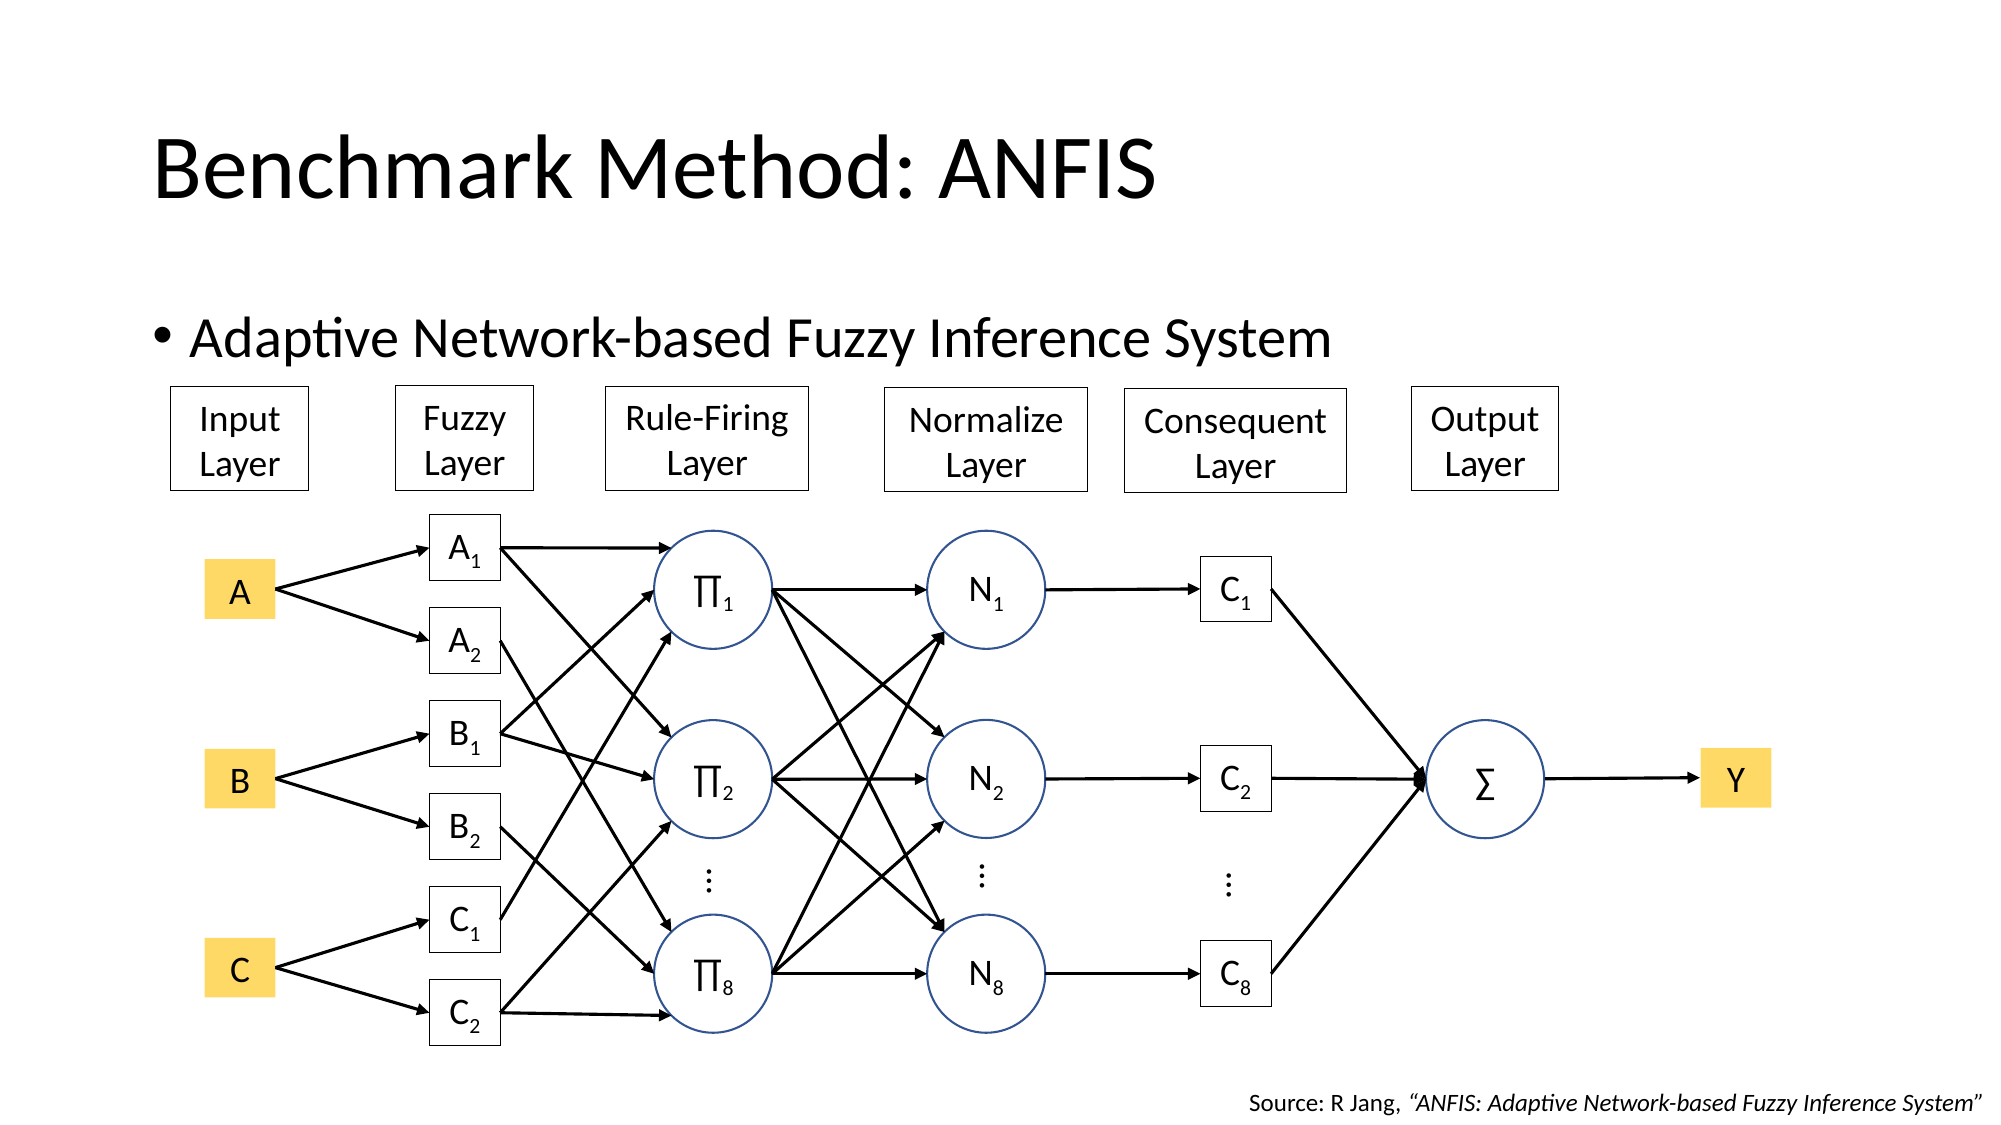

# Benchmark Method: ANFIS
Adaptive Network-based Fuzzy Inference System

Fuzzy
Layer
Rule-Firing
Layer
Input
Layer
Output
Layer
Normalize
Layer
Consequent
Layer
A1
∏1
N1
C1
A
A2
B1
N2
∏2
∑
C2
B
Y
B2
…
…
…
C1
∏8
N8
C
C8
C2
Source: R Jang, “ANFIS: Adaptive Network-based Fuzzy Inference System”